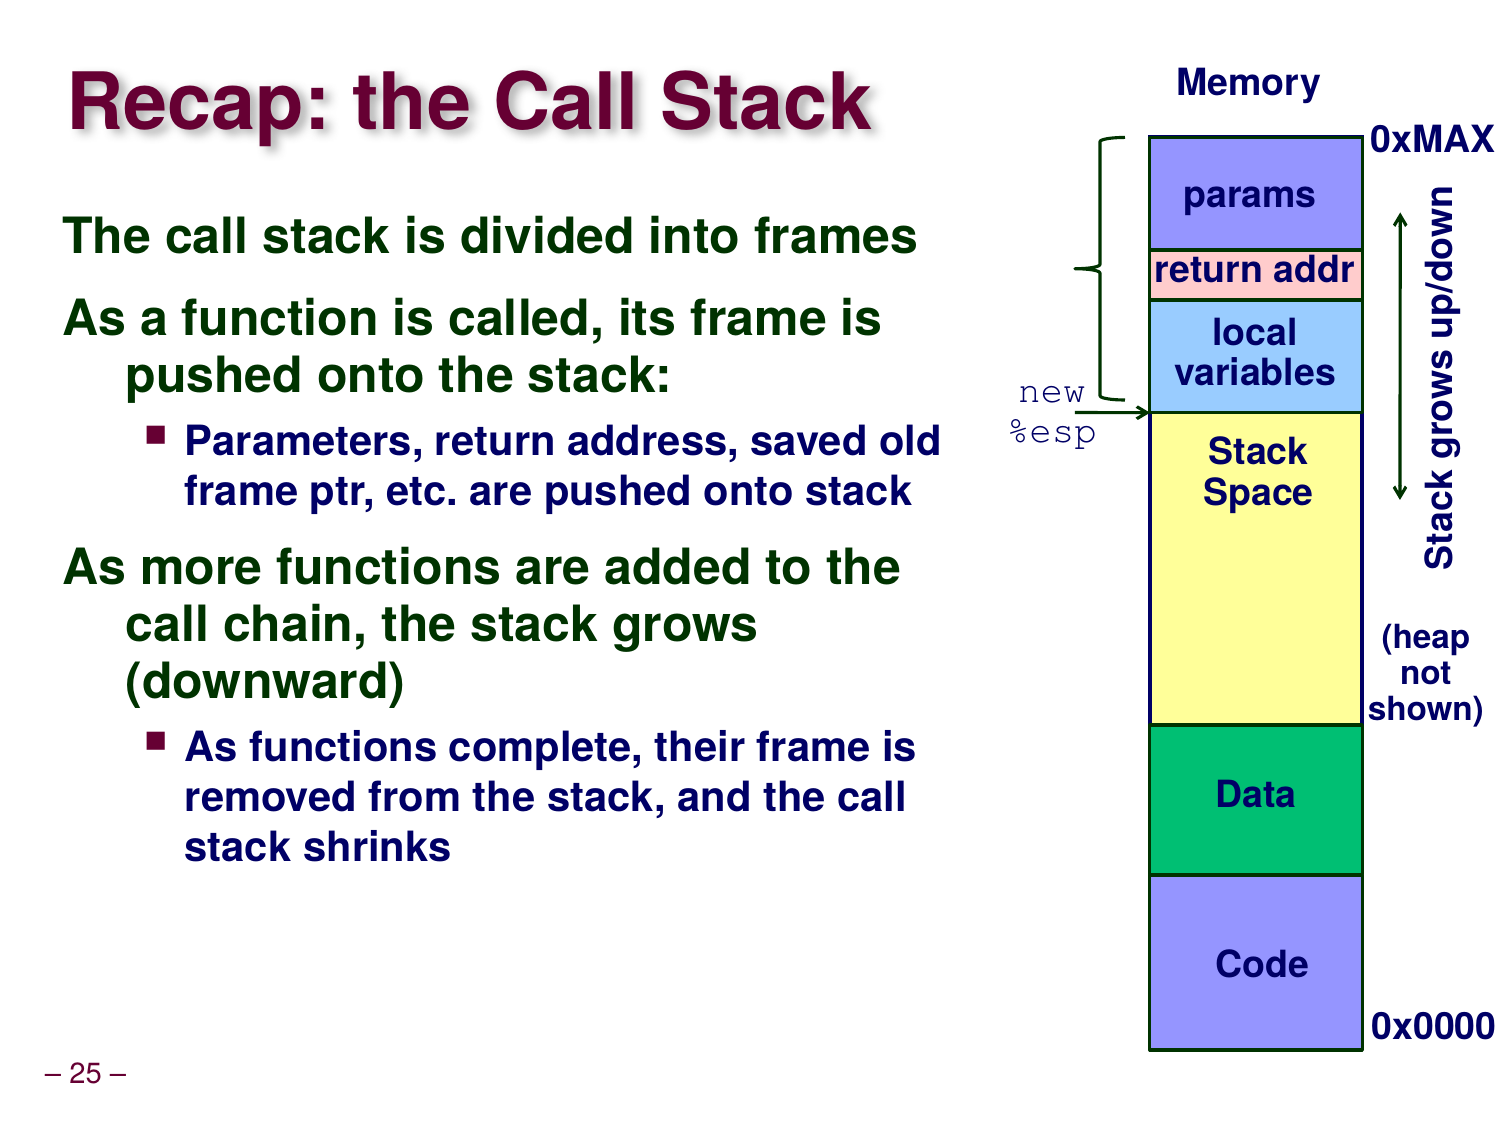

# Recap: the Call Stack
Memory
0xMAX

params
The call stack is divided into frames
As a function is called, its frame is pushed onto the stack:
Parameters, return address, saved old frame ptr, etc. are pushed onto stack
As more functions are added to the call chain, the stack grows (downward)
As functions complete, their frame is removed from the stack, and the call stack shrinks

return addr

local
variables
Stack grows up/down
 new
 %esp
Stack
Space
(heap
not
shown)

Data

Code
0x0000